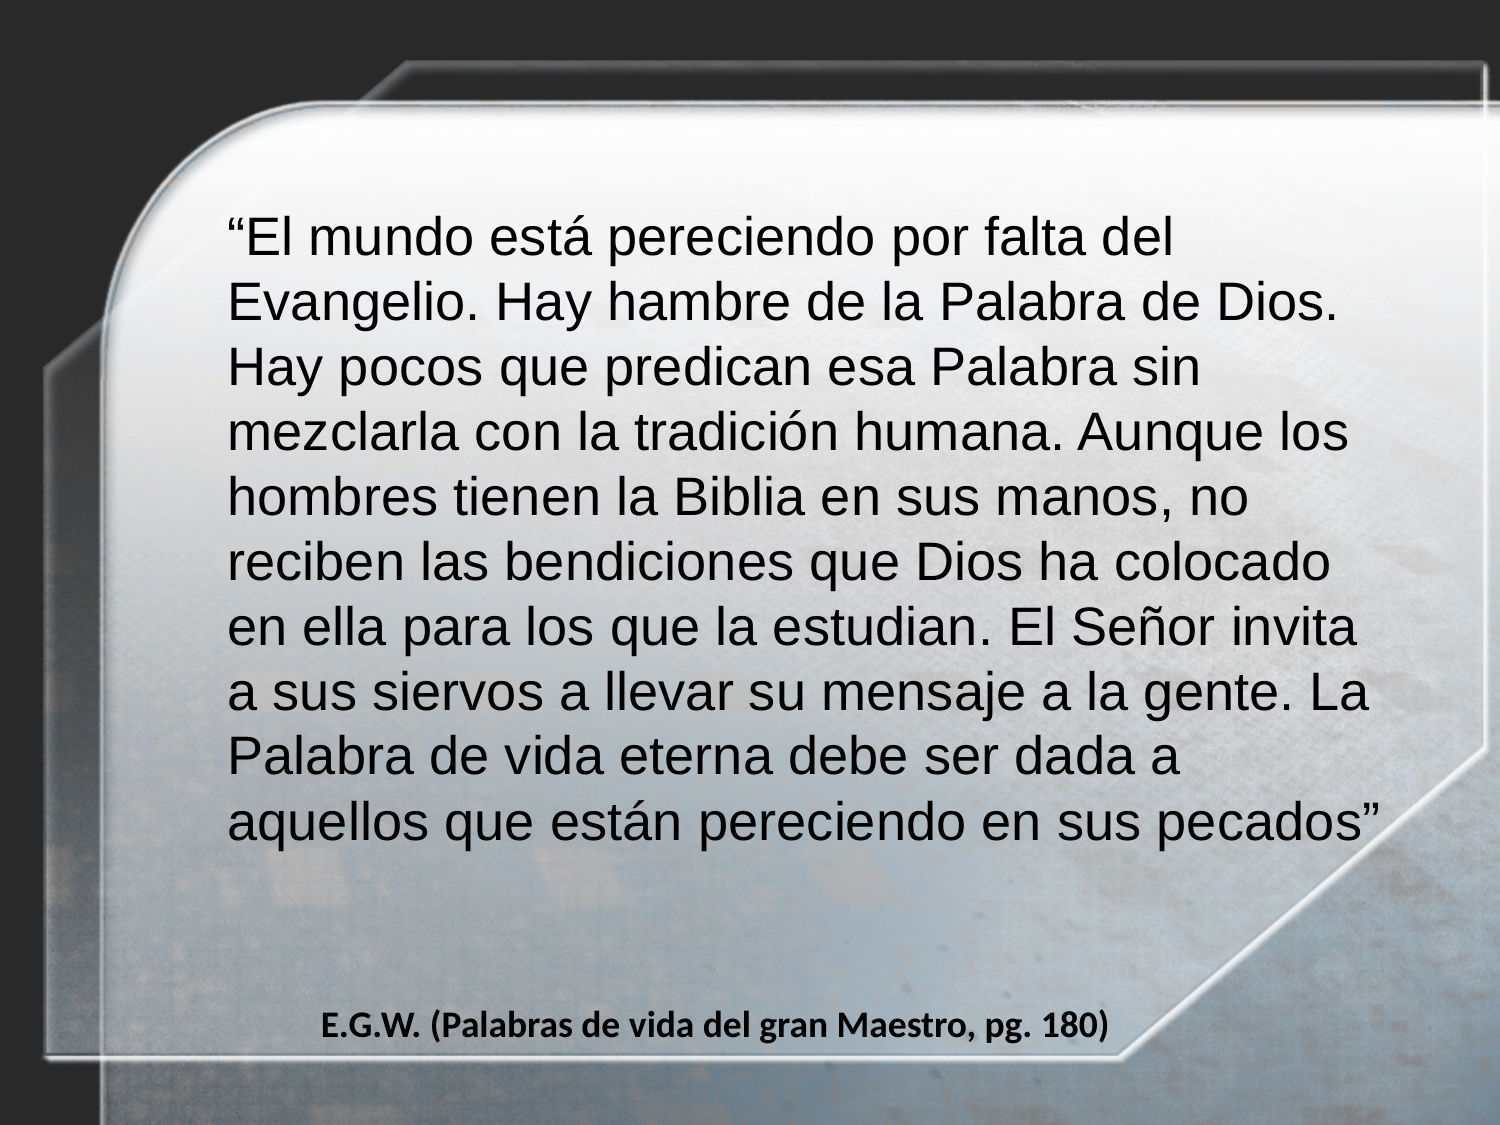

“El mundo está pereciendo por falta del Evangelio. Hay hambre de la Palabra de Dios. Hay pocos que predican esa Palabra sin mezclarla con la tradición humana. Aunque los hombres tienen la Biblia en sus manos, no reciben las bendiciones que Dios ha colocado en ella para los que la estudian. El Señor invita a sus siervos a llevar su mensaje a la gente. La Palabra de vida eterna debe ser dada a aquellos que están pereciendo en sus pecados”
E.G.W. (Palabras de vida del gran Maestro, pg. 180)